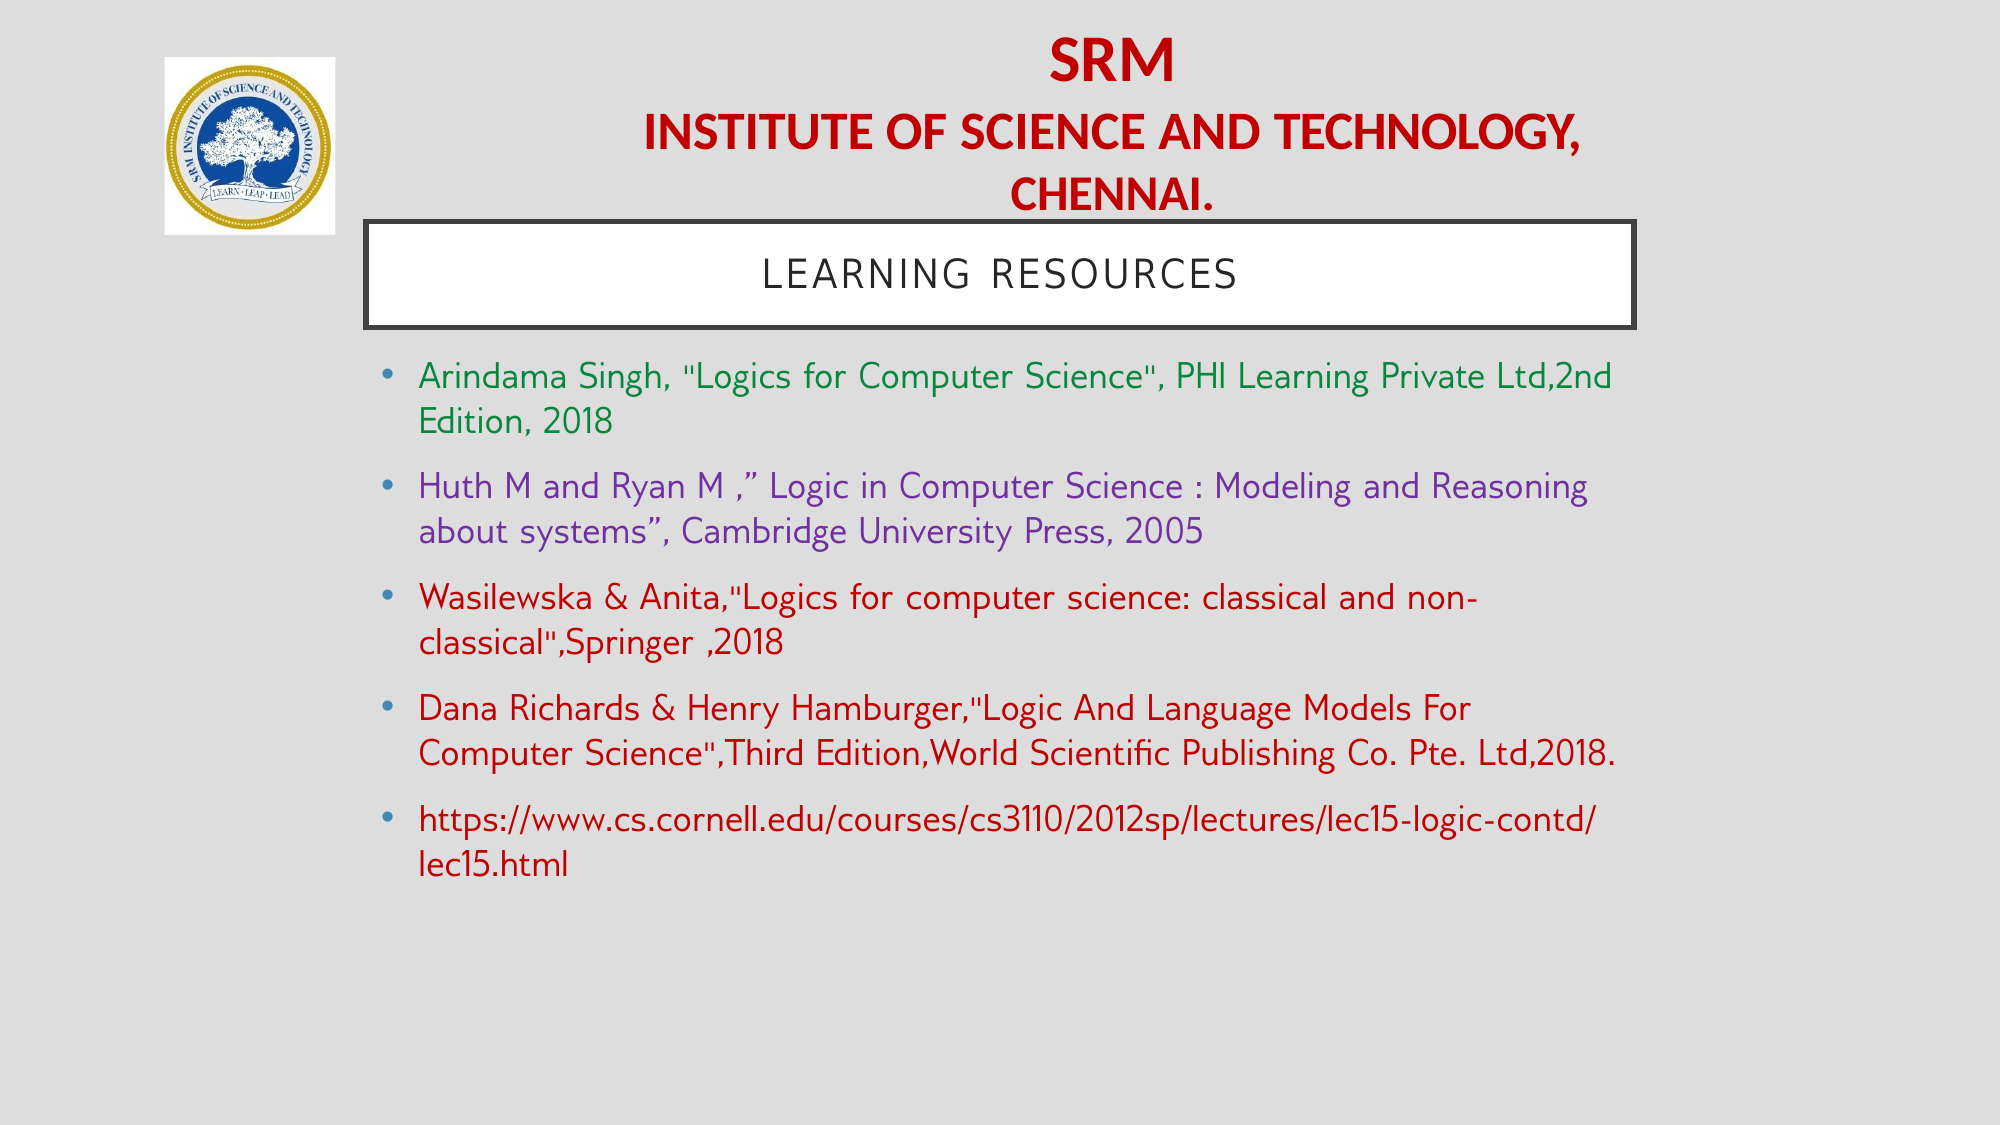

# Learning resources
Arindama Singh, "Logics for Computer Science", PHI Learning Private Ltd,2nd Edition, 2018
Huth M and Ryan M ,” Logic in Computer Science : Modeling and Reasoning about systems”, Cambridge University Press, 2005
Wasilewska & Anita,"Logics for computer science: classical and non-classical",Springer ,2018
Dana Richards & Henry Hamburger,"Logic And Language Models For Computer Science",Third Edition,World Scientific Publishing Co. Pte. Ltd,2018.
https://www.cs.cornell.edu/courses/cs3110/2012sp/lectures/lec15-logic-contd/lec15.html